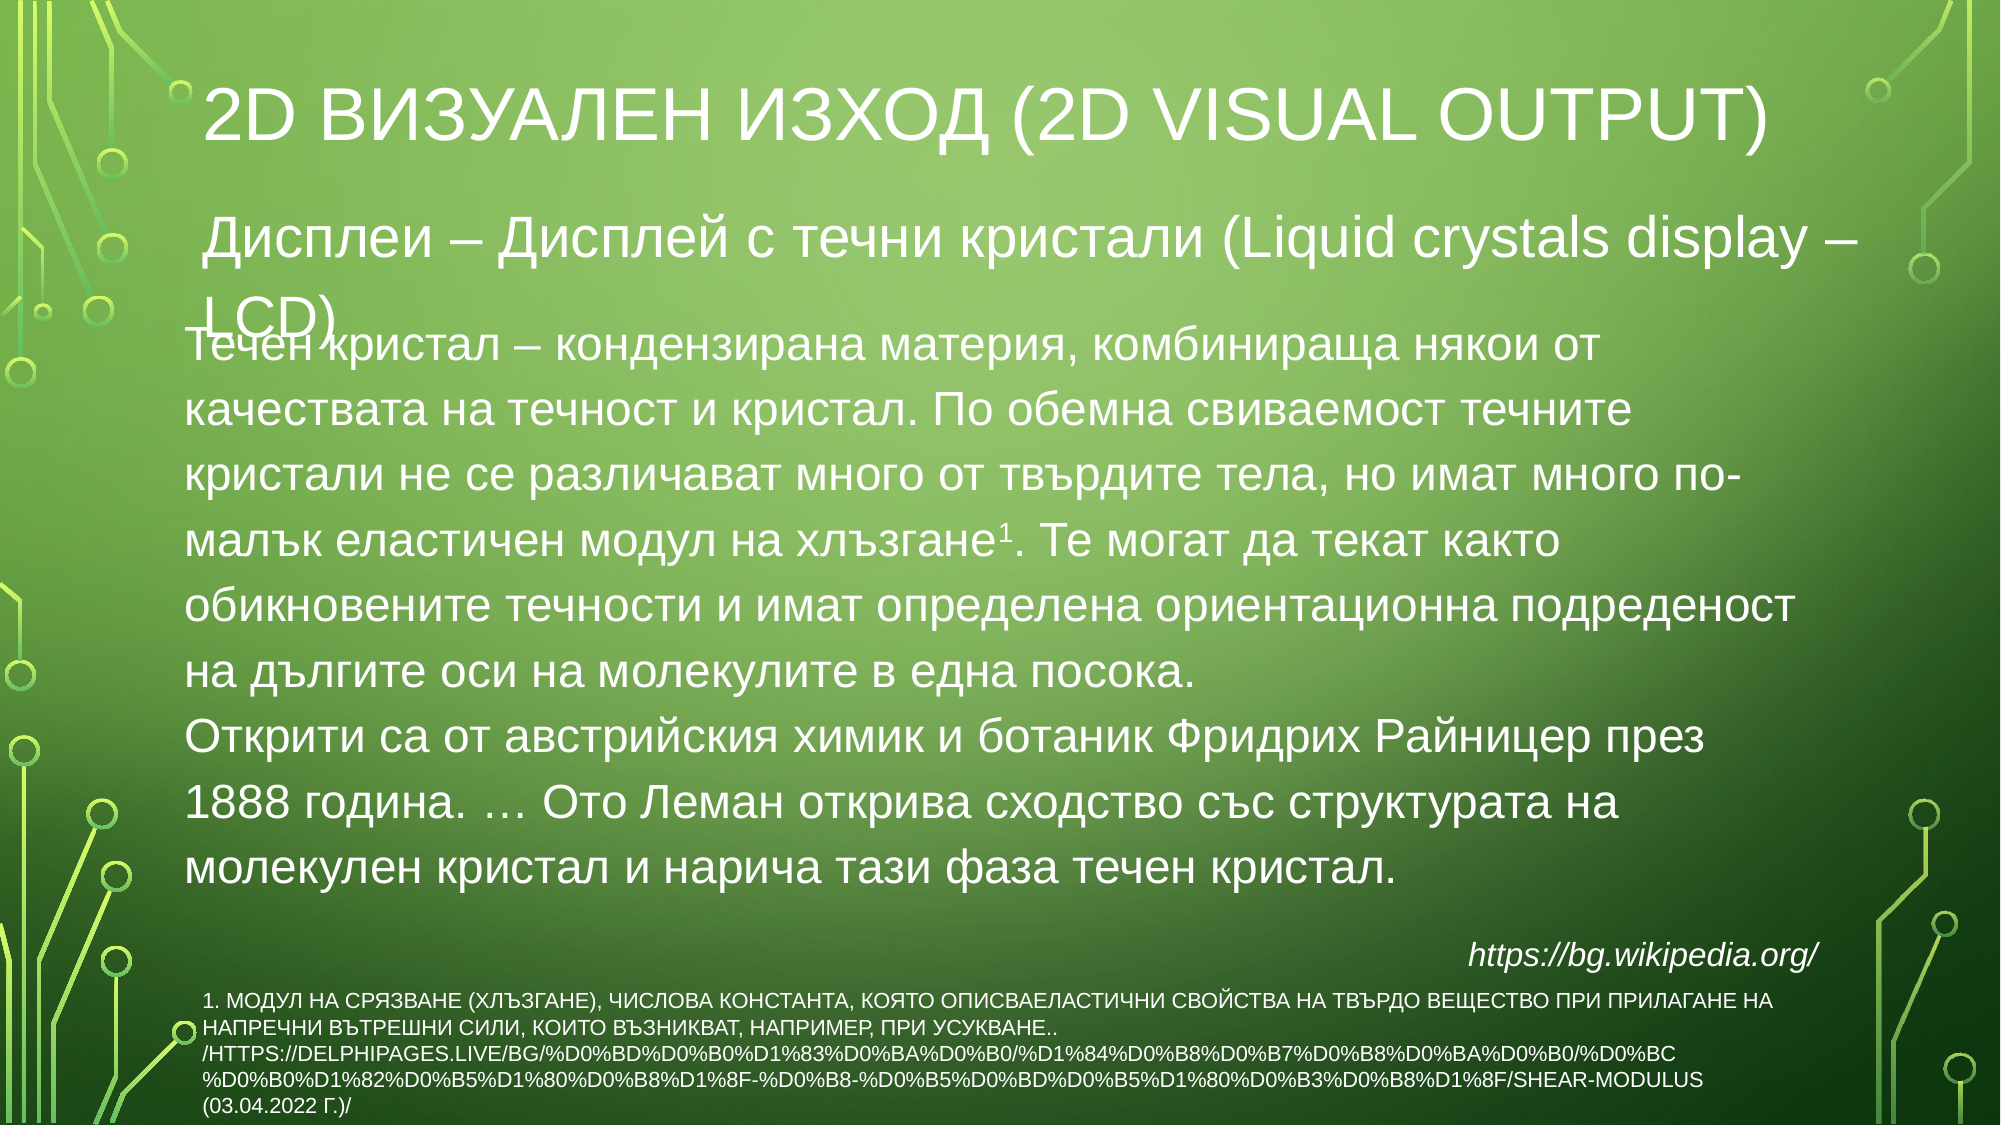

# 2D Визуален изход (2D Visual Output)
Дисплеи – Дисплей с течни кристали (Liquid crystals display – LCD)
Течен кристал – кондензирана материя, комбинираща някои от качествата на течност и кристал. По обемна свиваемост течните кристали не се различават много от твърдите тела, но имат много по-малък еластичен модул на хлъзгане1. Те могат да текат както обикновените течности и имат определена ориентационна подреденост на дългите оси на молекулите в една посока.
Открити са от австрийския химик и ботаник Фридрих Райницер през 1888 година. … Ото Леман открива сходство със структурата на молекулен кристал и нарича тази фаза течен кристал.

https://bg.wikipedia.org/
1. Модул на срязване (хлъзгане), числова константа, която описваеластични свойства на твърдо вещество при прилагане на напречни вътрешни сили, които възникват, например, при усукване..
/https://delphipages.live/bg/%D0%BD%D0%B0%D1%83%D0%BA%D0%B0/%D1%84%D0%B8%D0%B7%D0%B8%D0%BA%D0%B0/%D0%BC%D0%B0%D1%82%D0%B5%D1%80%D0%B8%D1%8F-%D0%B8-%D0%B5%D0%BD%D0%B5%D1%80%D0%B3%D0%B8%D1%8F/shear-modulus (03.04.2022 г.)/